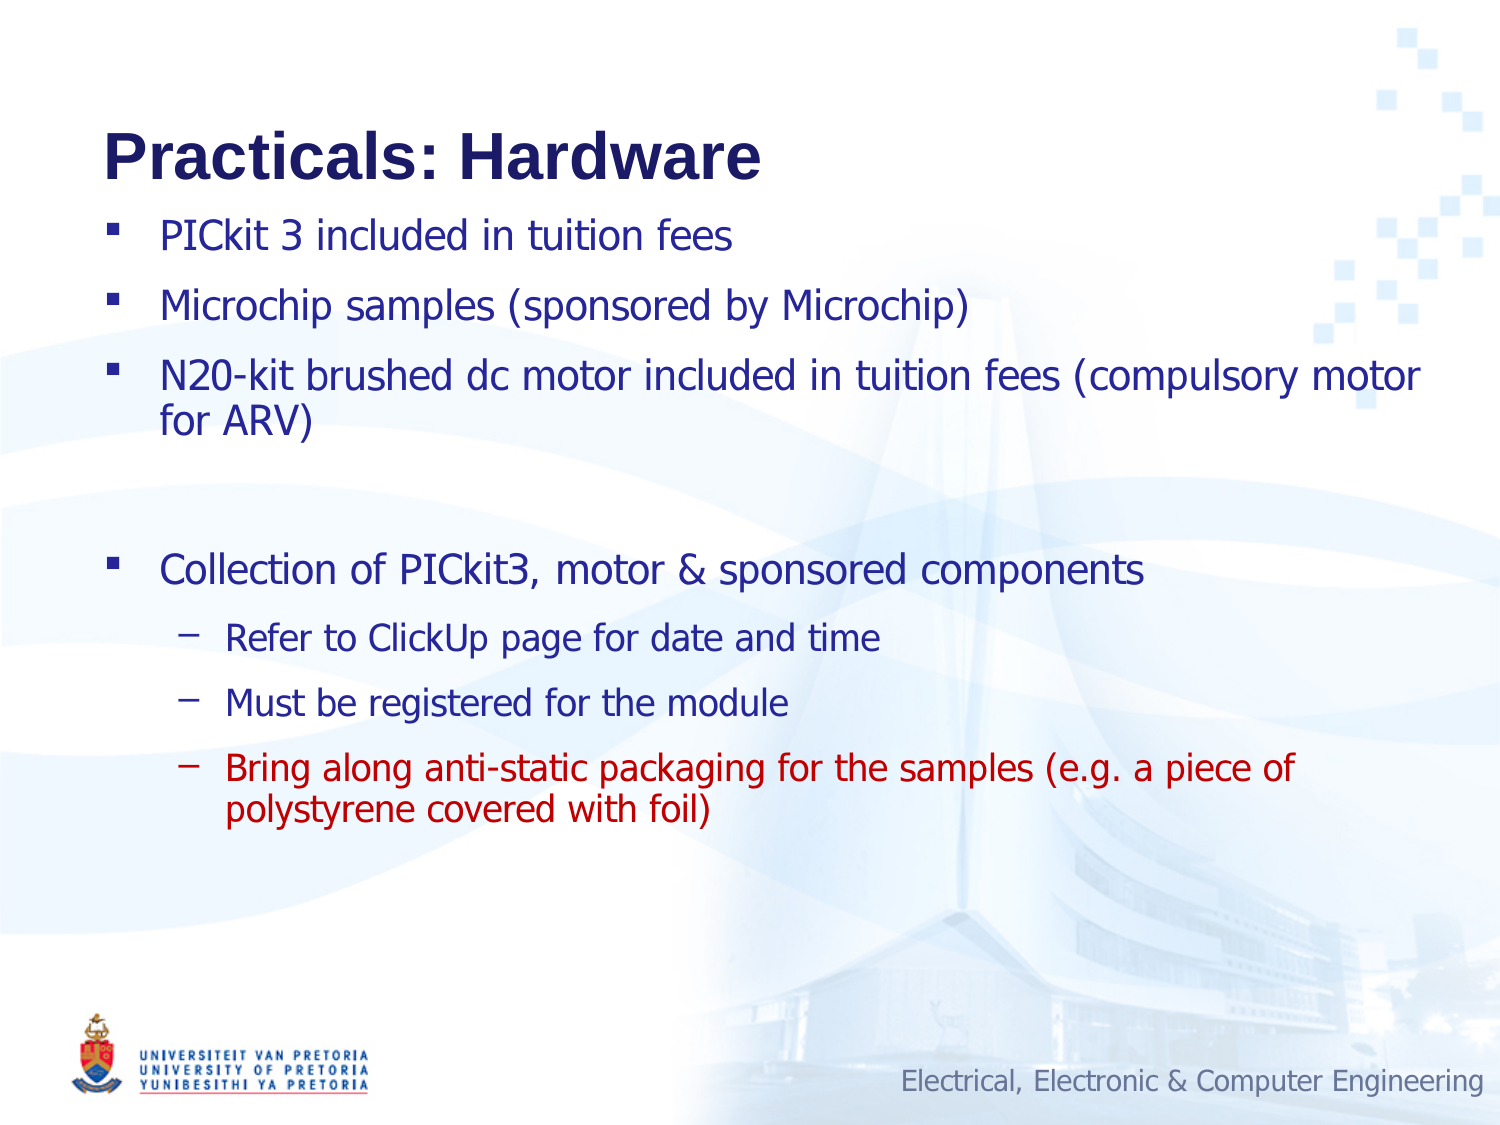

# Practicals: Hardware
PICkit 3 included in tuition fees
Microchip samples (sponsored by Microchip)
N20-kit brushed dc motor included in tuition fees (compulsory motor for ARV)

Collection of PICkit3, motor & sponsored components
Refer to ClickUp page for date and time
Must be registered for the module
Bring along anti-static packaging for the samples (e.g. a piece of polystyrene covered with foil)